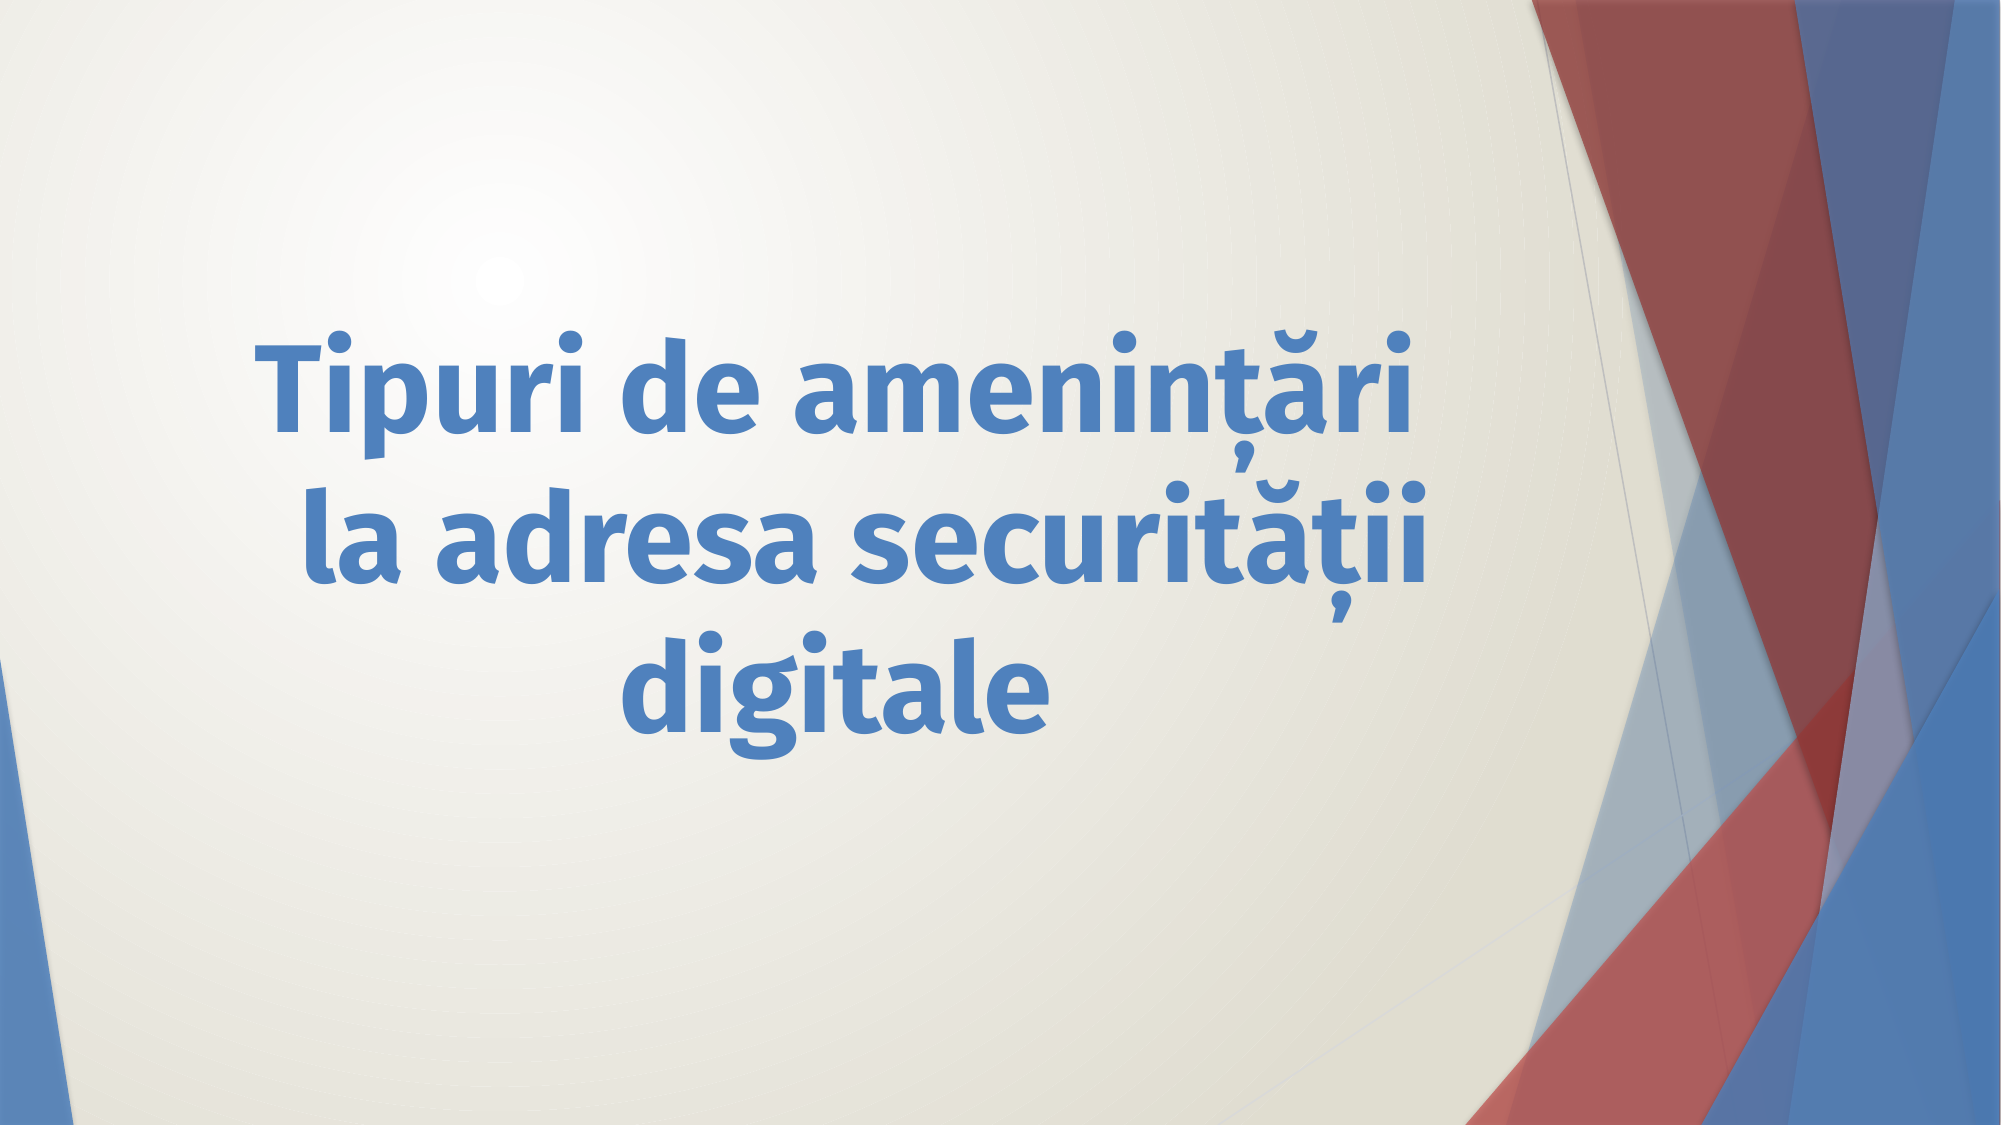

# Tipuri de amenințări la adresa securității digitale